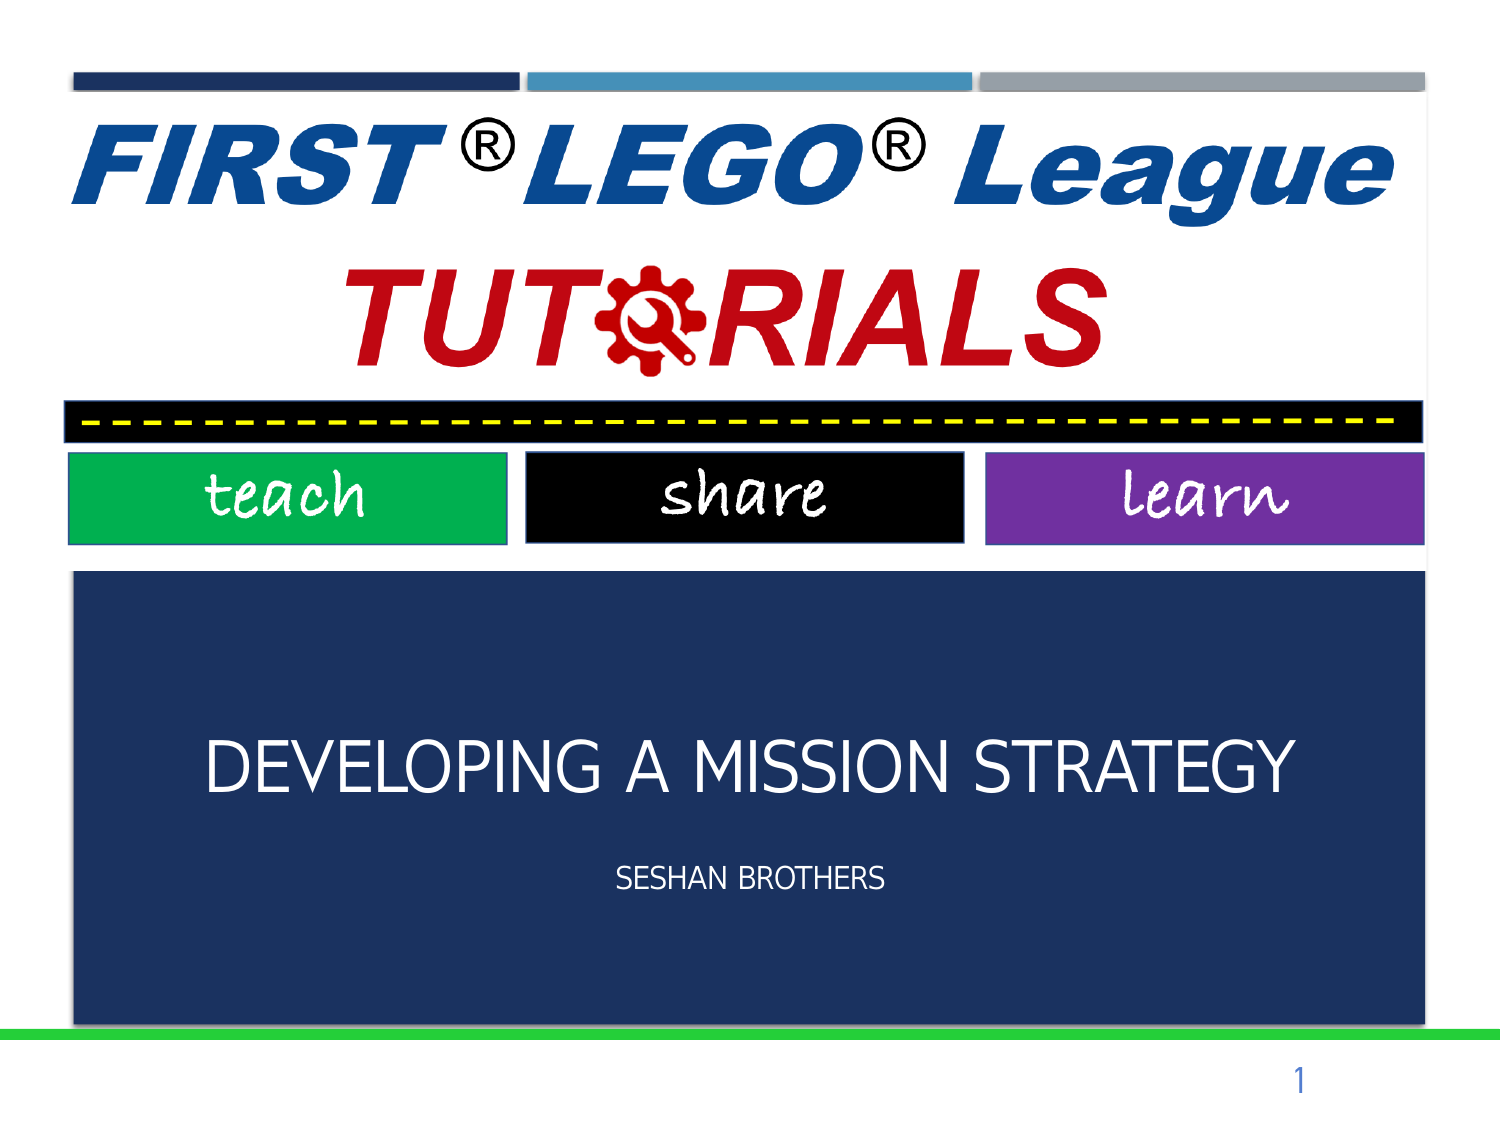

# Developing a Mission Strategy
Seshan Brothers
1